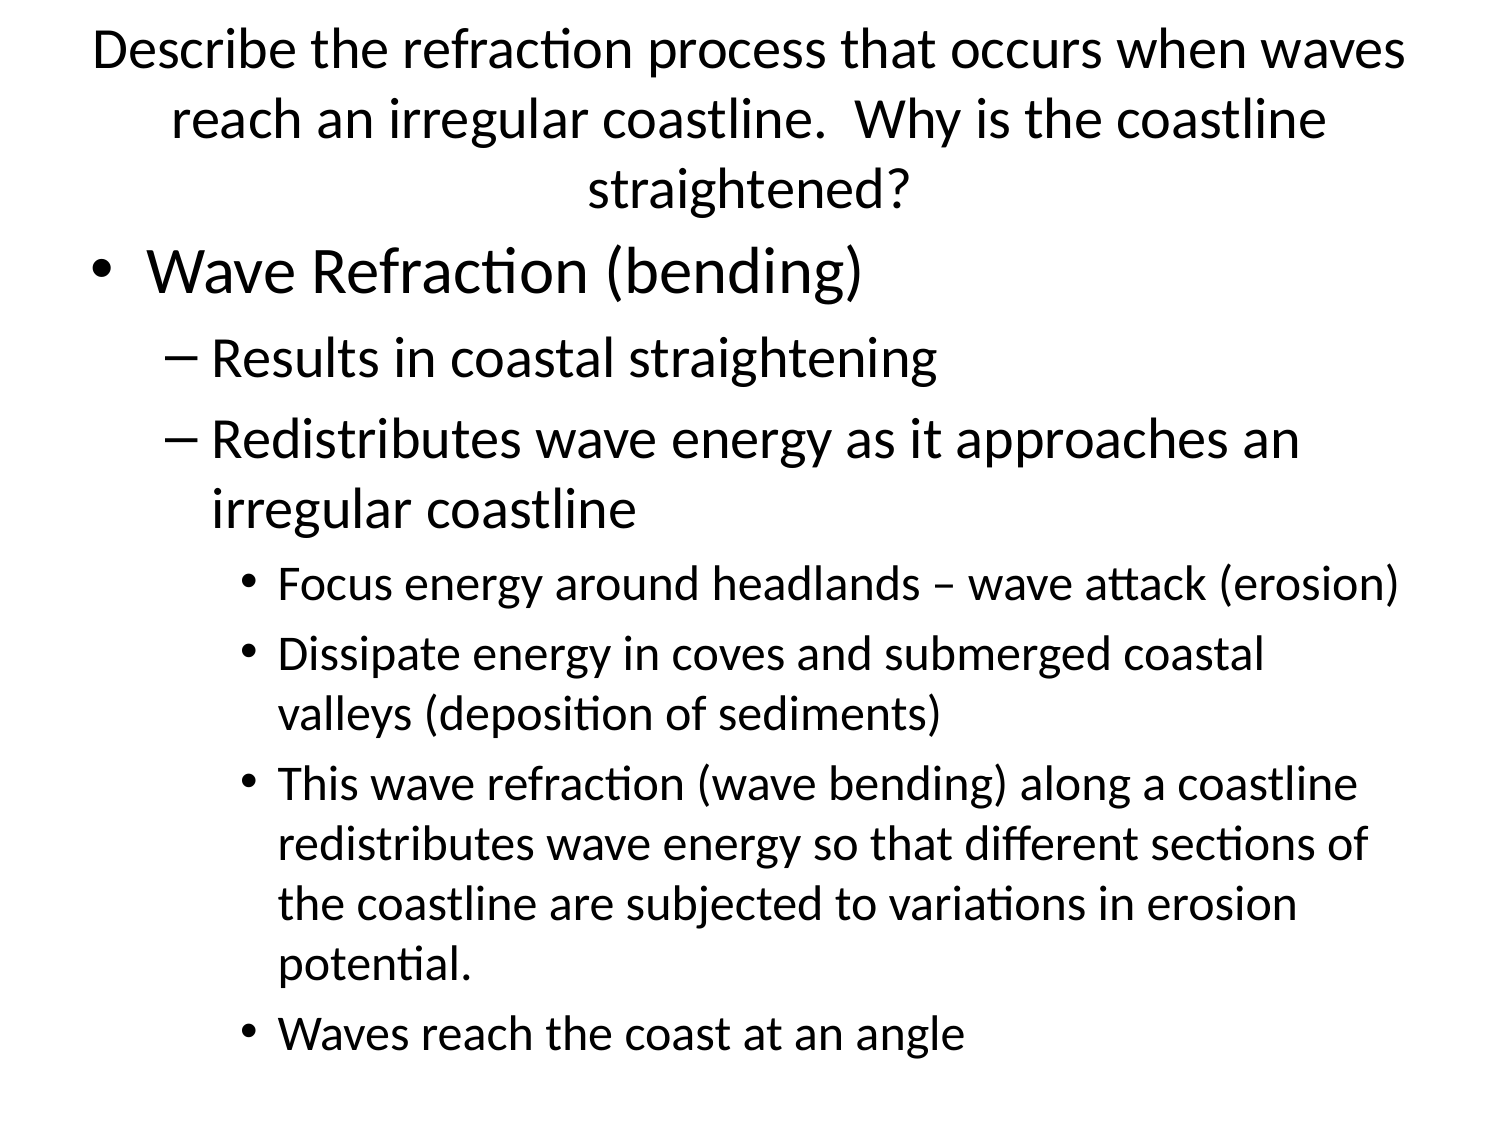

# Describe the refraction process that occurs when waves reach an irregular coastline.  Why is the coastline straightened?
Wave Refraction (bending)
Results in coastal straightening
Redistributes wave energy as it approaches an irregular coastline
Focus energy around headlands – wave attack (erosion)
Dissipate energy in coves and submerged coastal valleys (deposition of sediments)
This wave refraction (wave bending) along a coastline redistributes wave energy so that different sections of the coastline are subjected to variations in erosion potential.
Waves reach the coast at an angle